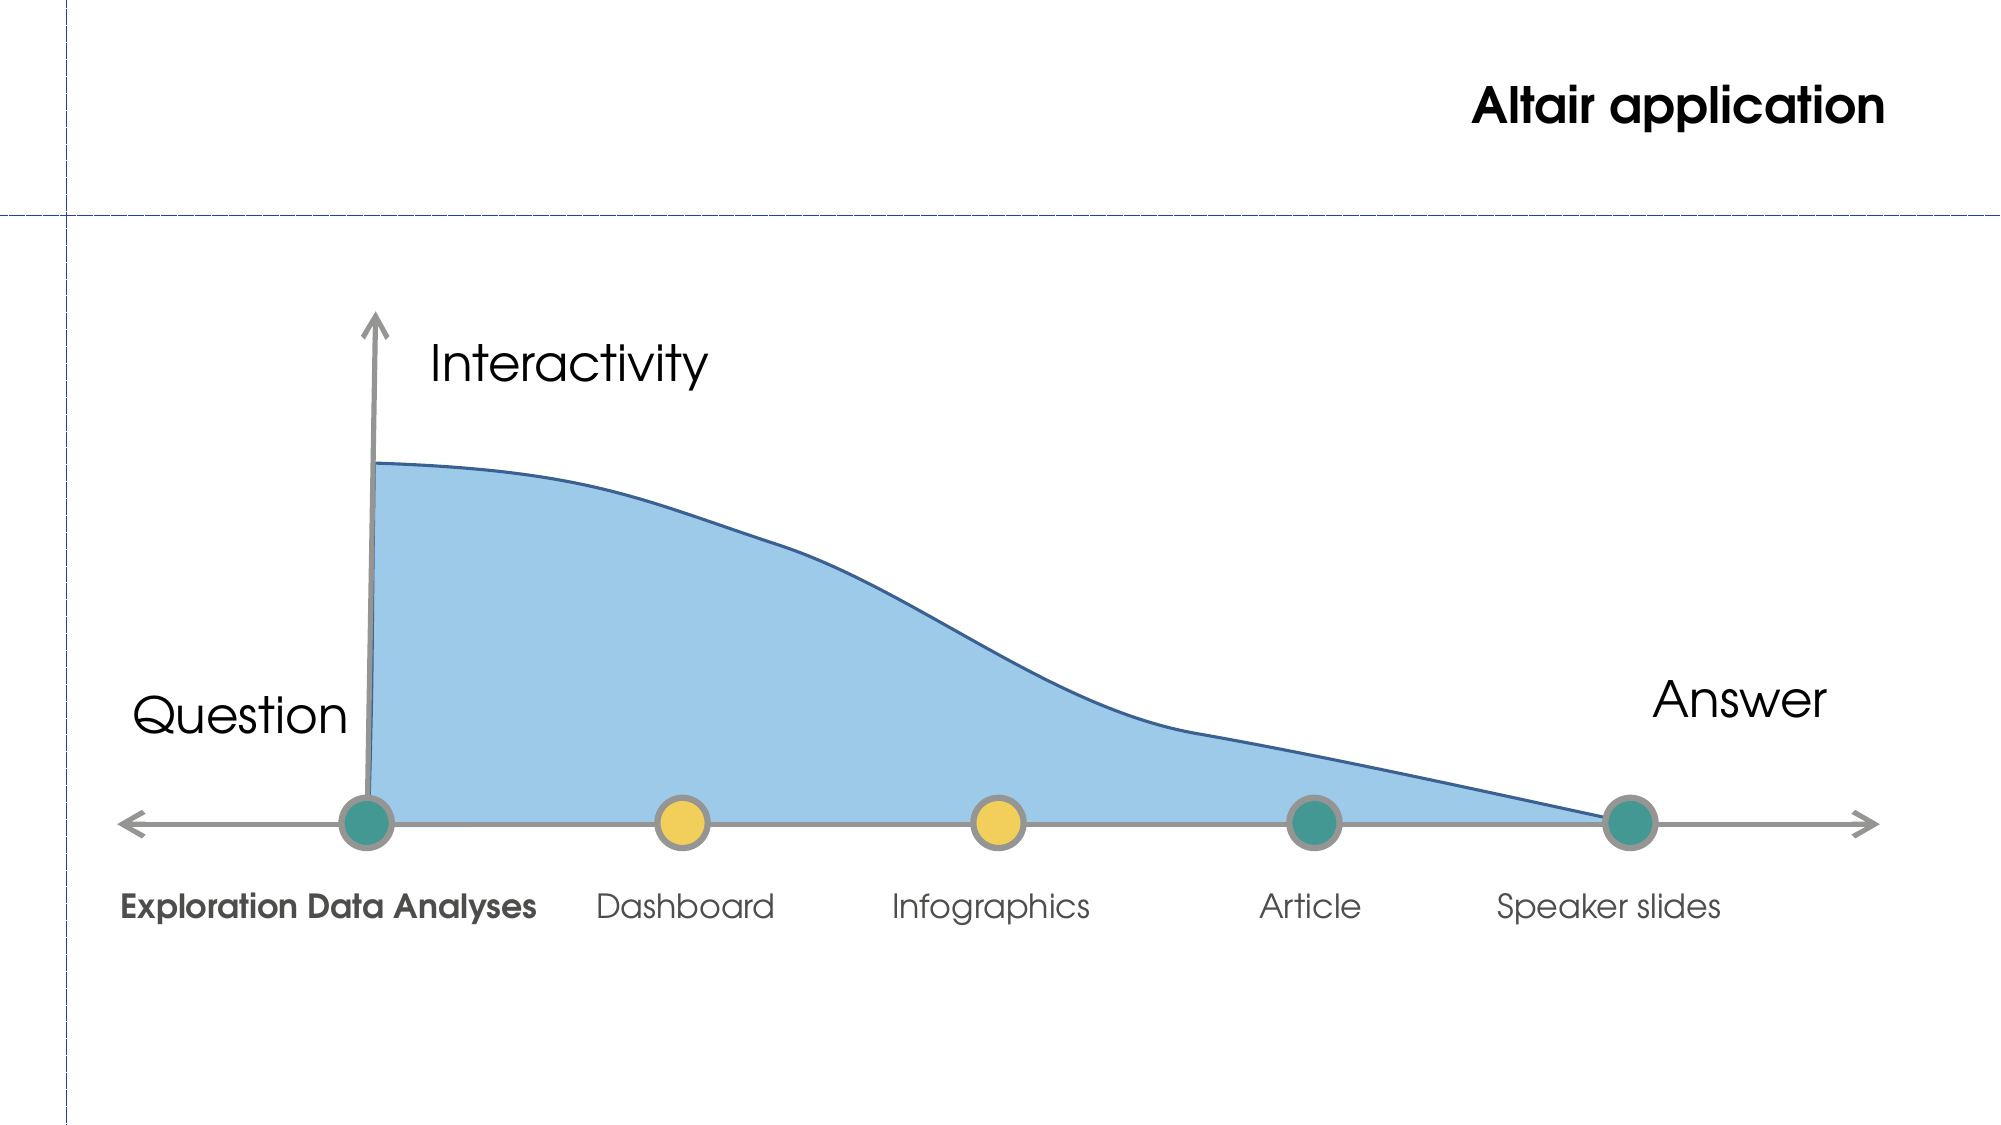

Altair application

Interactivity

Answer
Question

Speaker slides
Exploration Data Analyses
Dashboard
Infographics
Article